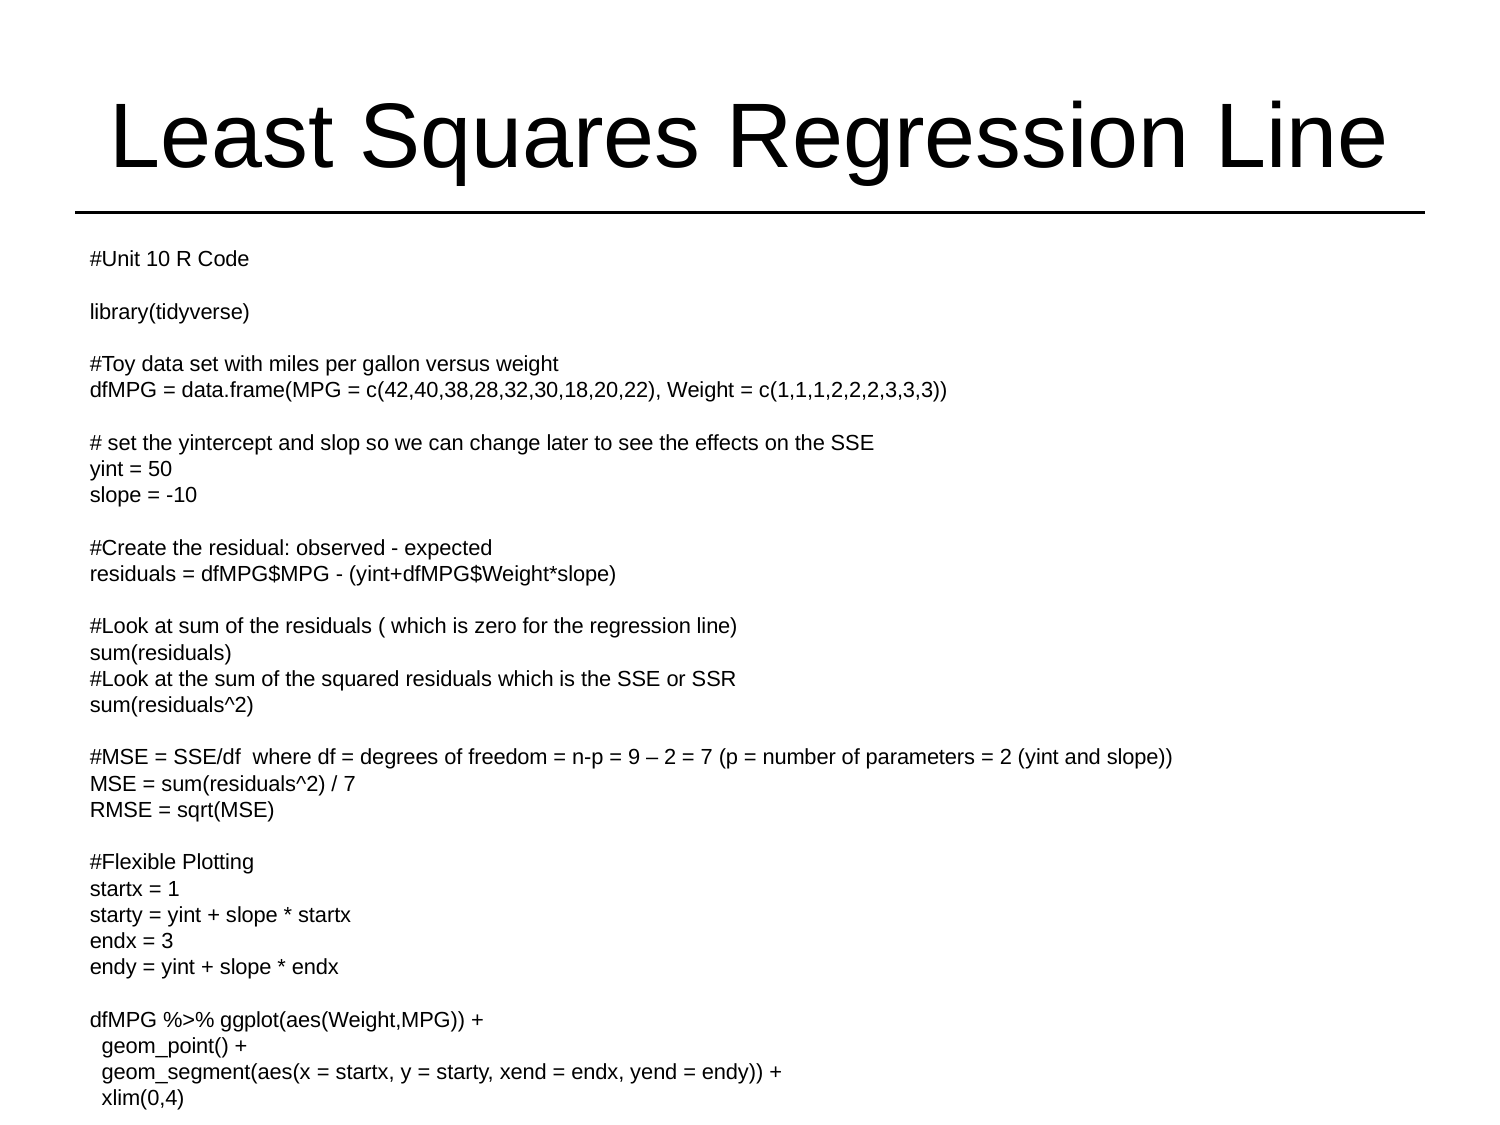

# Least Squares Regression Line
#Unit 10 R Code

library(tidyverse)

#Toy data set with miles per gallon versus weight
dfMPG = data.frame(MPG = c(42,40,38,28,32,30,18,20,22), Weight = c(1,1,1,2,2,2,3,3,3))

# set the yintercept and slop so we can change later to see the effects on the SSE
yint = 50
slope = -10

#Create the residual: observed - expected
residuals = dfMPG$MPG - (yint+dfMPG$Weight*slope)

#Look at sum of the residuals ( which is zero for the regression line)
sum(residuals)
#Look at the sum of the squared residuals which is the SSE or SSR
sum(residuals^2)

#MSE = SSE/df  where df = degrees of freedom = n-p = 9 – 2 = 7 (p = number of parameters = 2 (yint and slope))
MSE = sum(residuals^2) / 7
RMSE = sqrt(MSE)

#Flexible Plotting
startx = 1
starty = yint + slope * startx
endx = 3
endy = yint + slope * endx

dfMPG %>% ggplot(aes(Weight,MPG)) +
  geom_point() +
  geom_segment(aes(x = startx, y = starty, xend = endx, yend = endy)) +
  xlim(0,4)